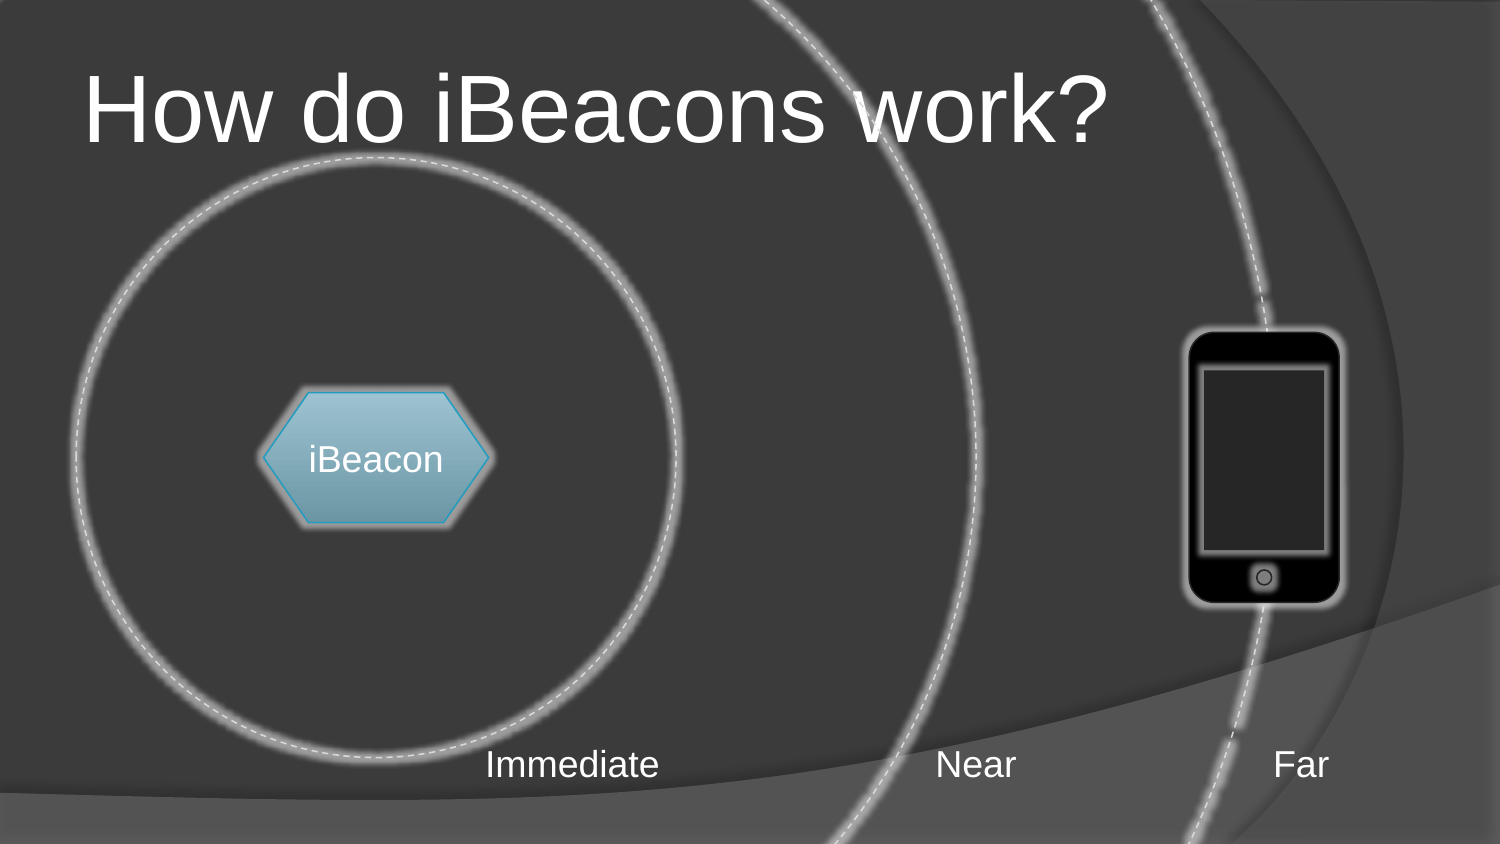

# How do iBeacons work?

iBeacon
Immediate
Near
Far